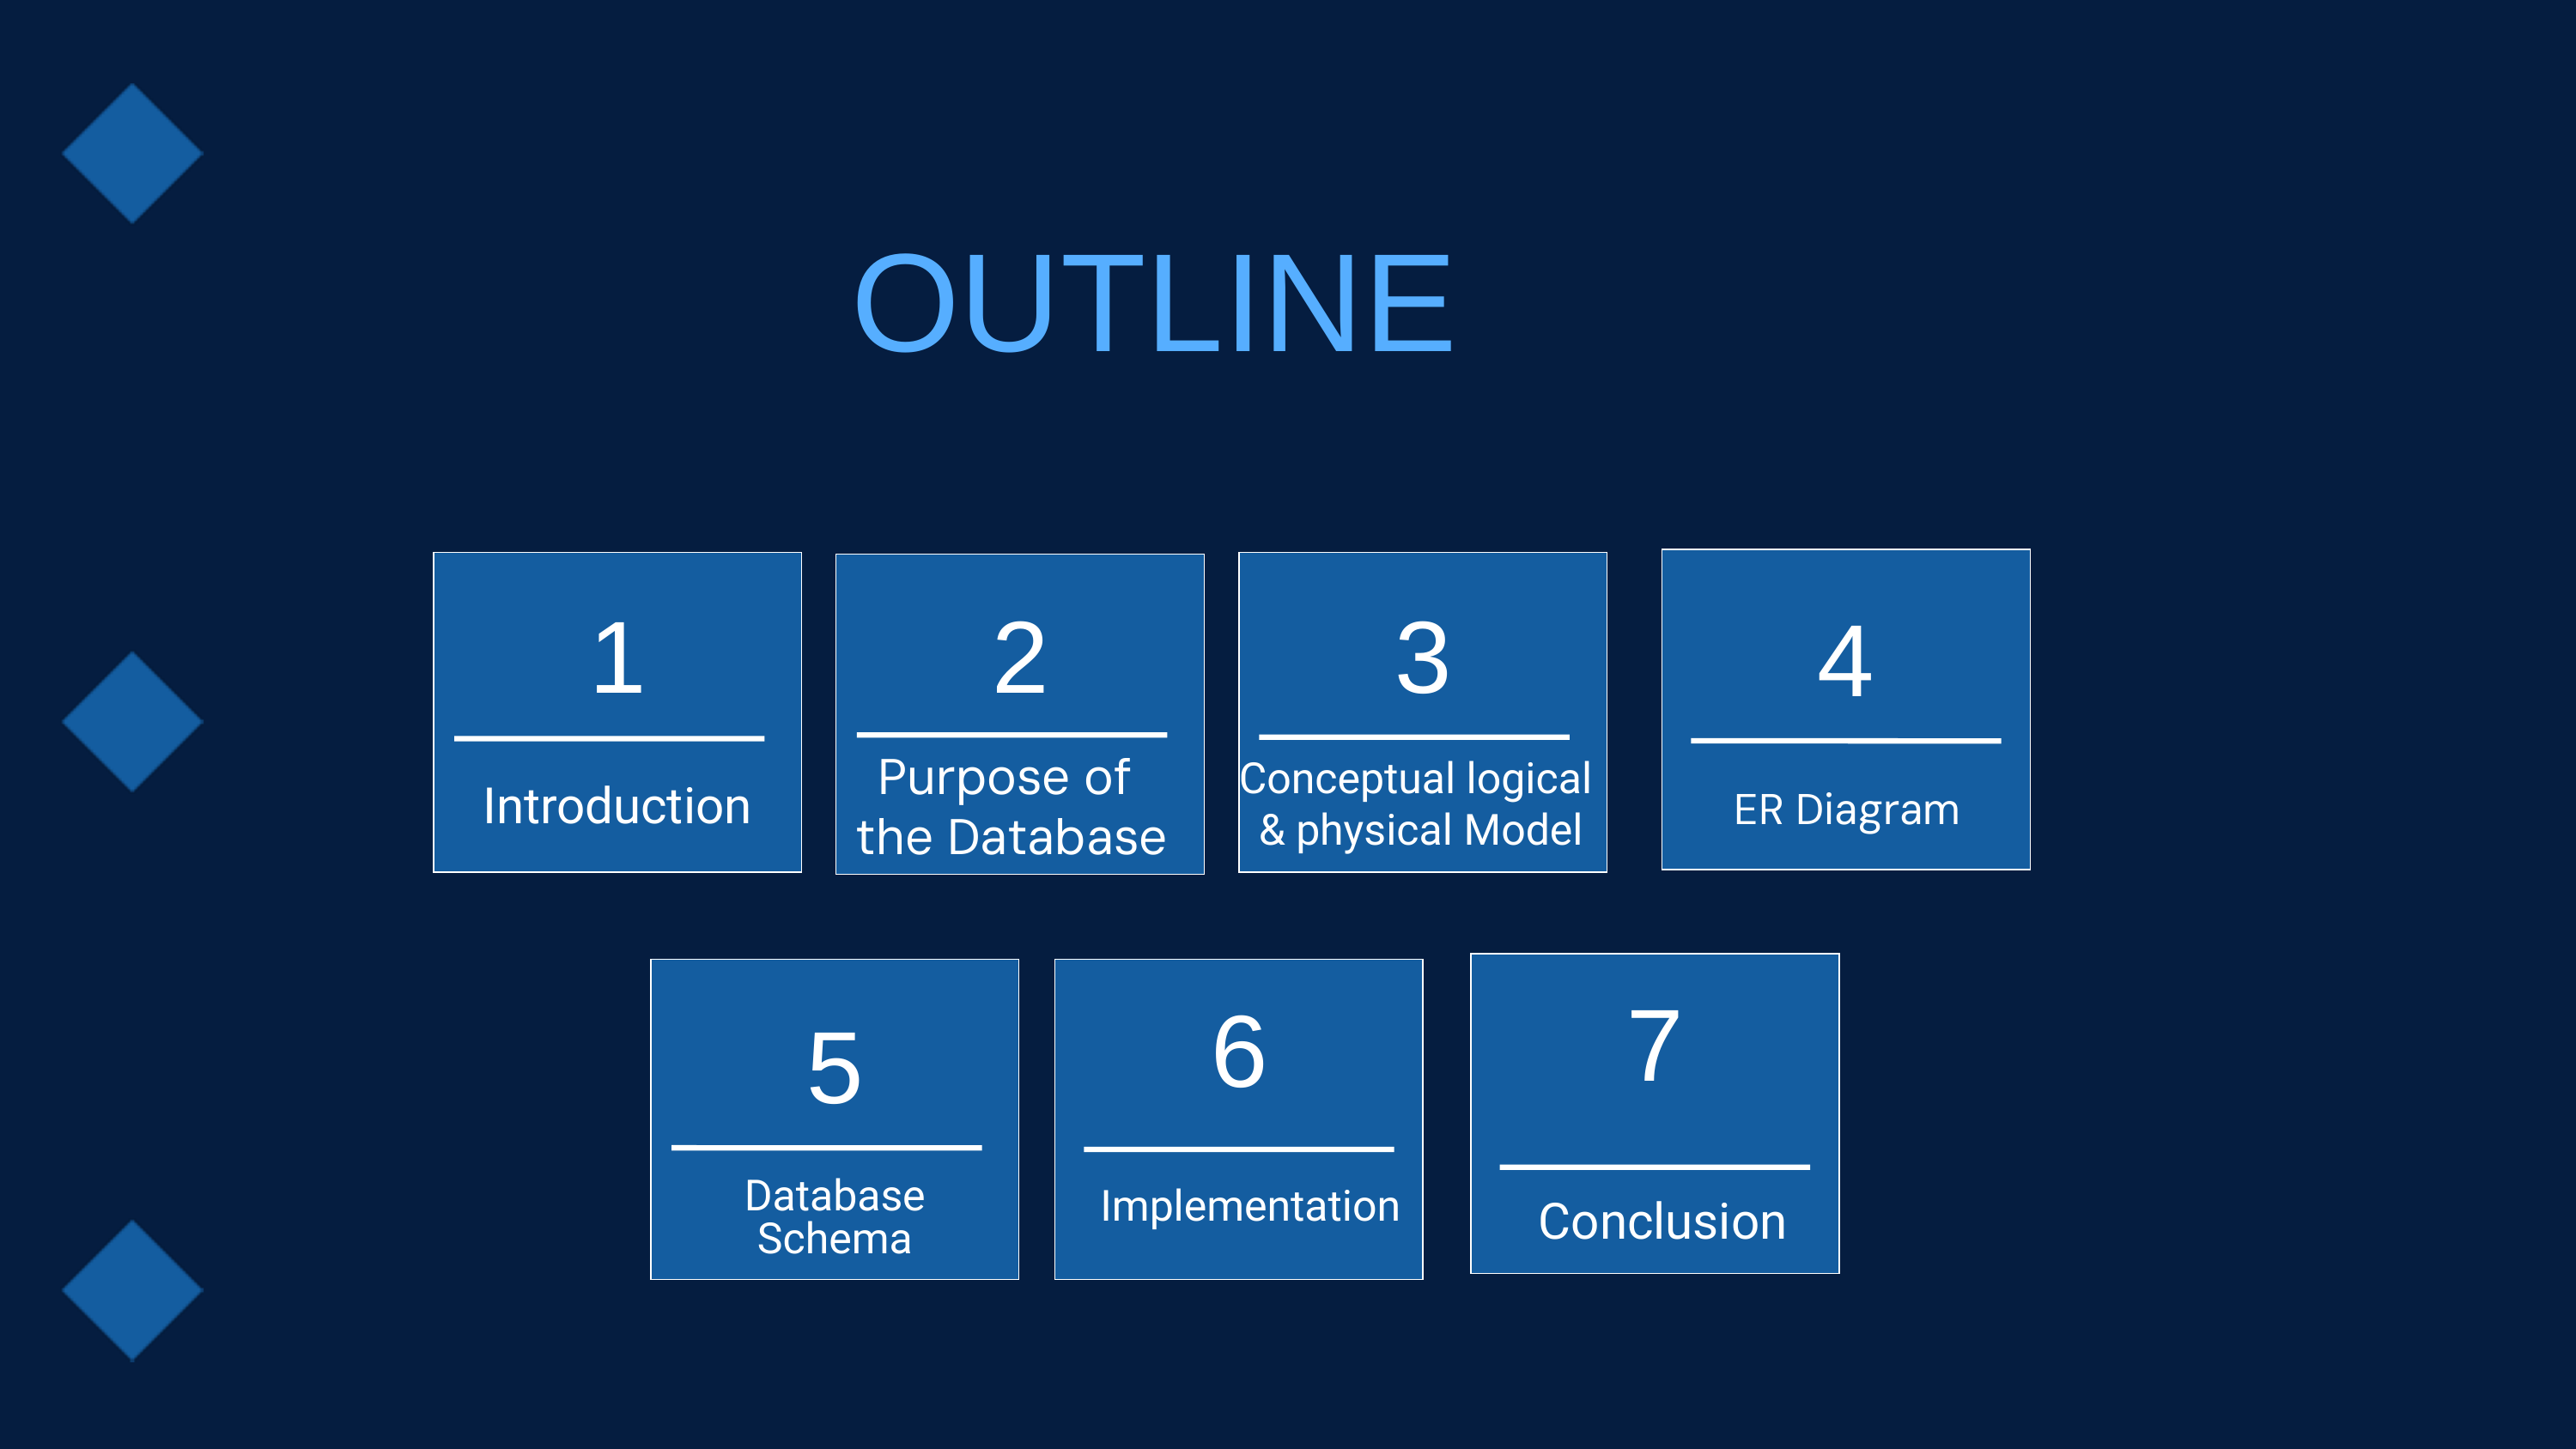

OUTLINE

1
2
3
4

Purpose of  the Database
Conceptual logical
& physical Model
Introduction
ER Diagram

7
6
5

Database
Schema
Implementation
Conclusion